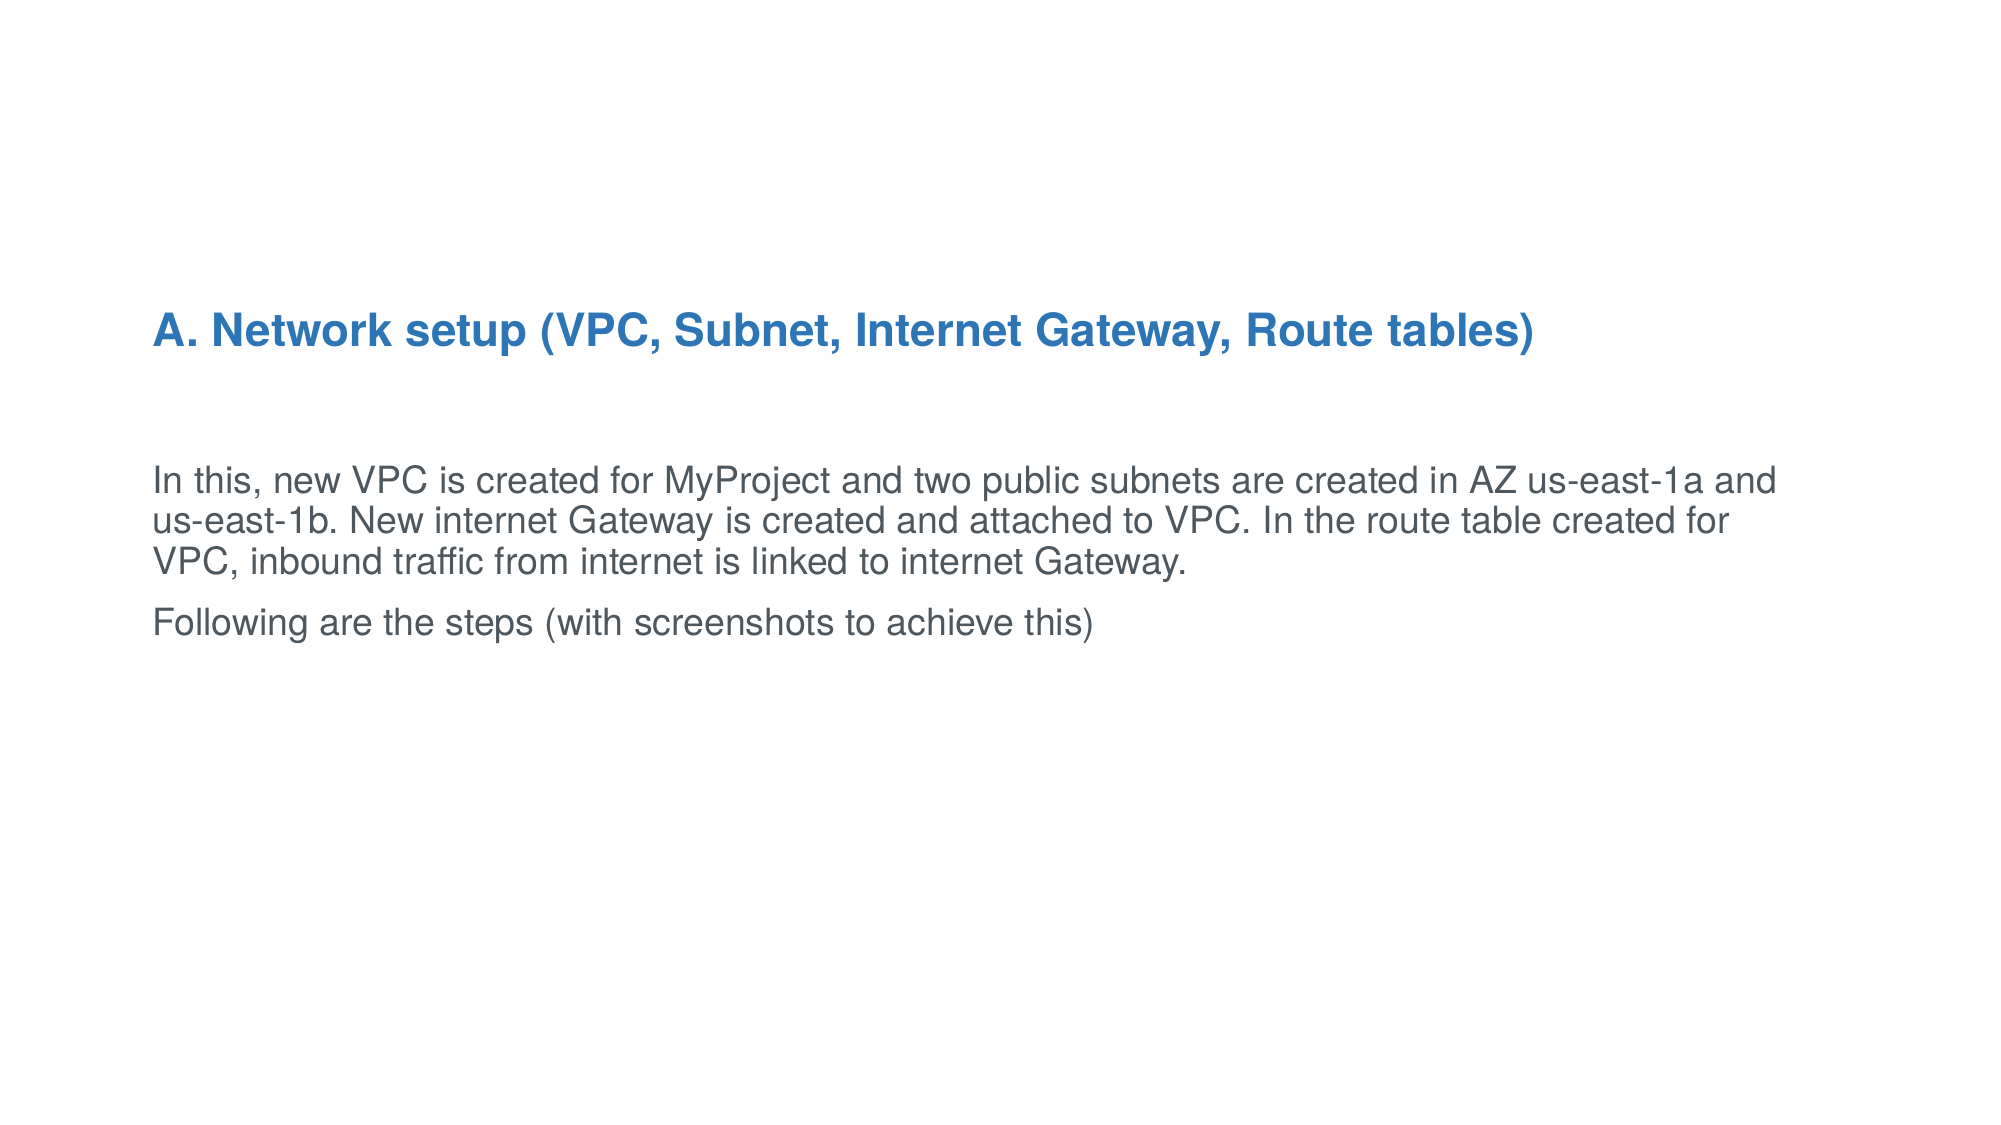

#
A. Network setup (VPC, Subnet, Internet Gateway, Route tables)

In this, new VPC is created for MyProject and two public subnets are created in AZ us-east-1a and us-east-1b. New internet Gateway is created and attached to VPC. In the route table created for VPC, inbound traffic from internet is linked to internet Gateway.
Following are the steps (with screenshots to achieve this)